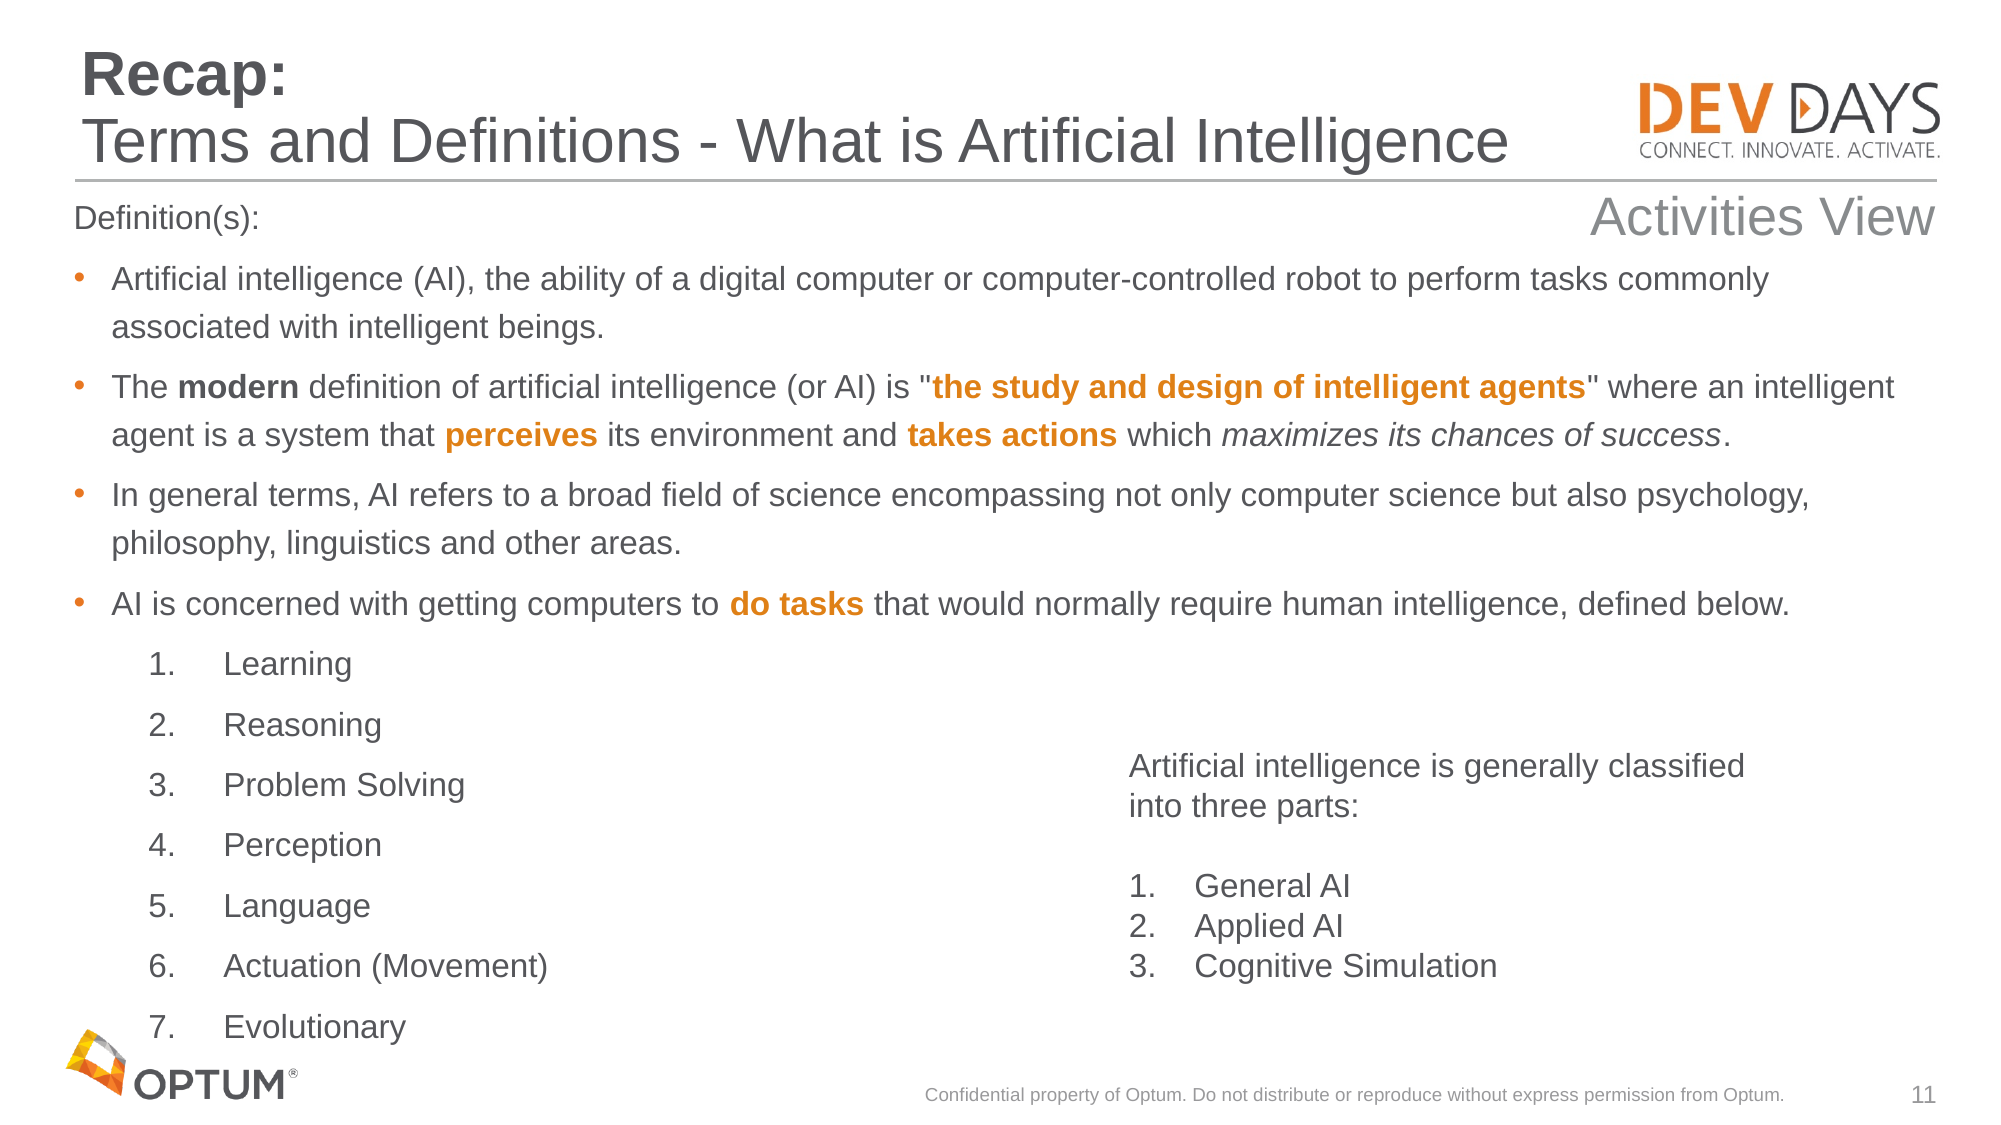

# Recap: Terms and Definitions - What is Artificial Intelligence
Activities View
Definition(s):
Artificial intelligence (AI), the ability of a digital computer or computer-controlled robot to perform tasks commonly associated with intelligent beings.
The modern definition of artificial intelligence (or AI) is "the study and design of intelligent agents" where an intelligent agent is a system that perceives its environment and takes actions which maximizes its chances of success.
In general terms, AI refers to a broad field of science encompassing not only computer science but also psychology, philosophy, linguistics and other areas.
AI is concerned with getting computers to do tasks that would normally require human intelligence, defined below.
Learning
Reasoning
Problem Solving
Perception
Language
Actuation (Movement)
Evolutionary
Artificial intelligence is generally classified into three parts:

 General AI
 Applied AI
 Cognitive Simulation
Confidential property of Optum. Do not distribute or reproduce without express permission from Optum.
11